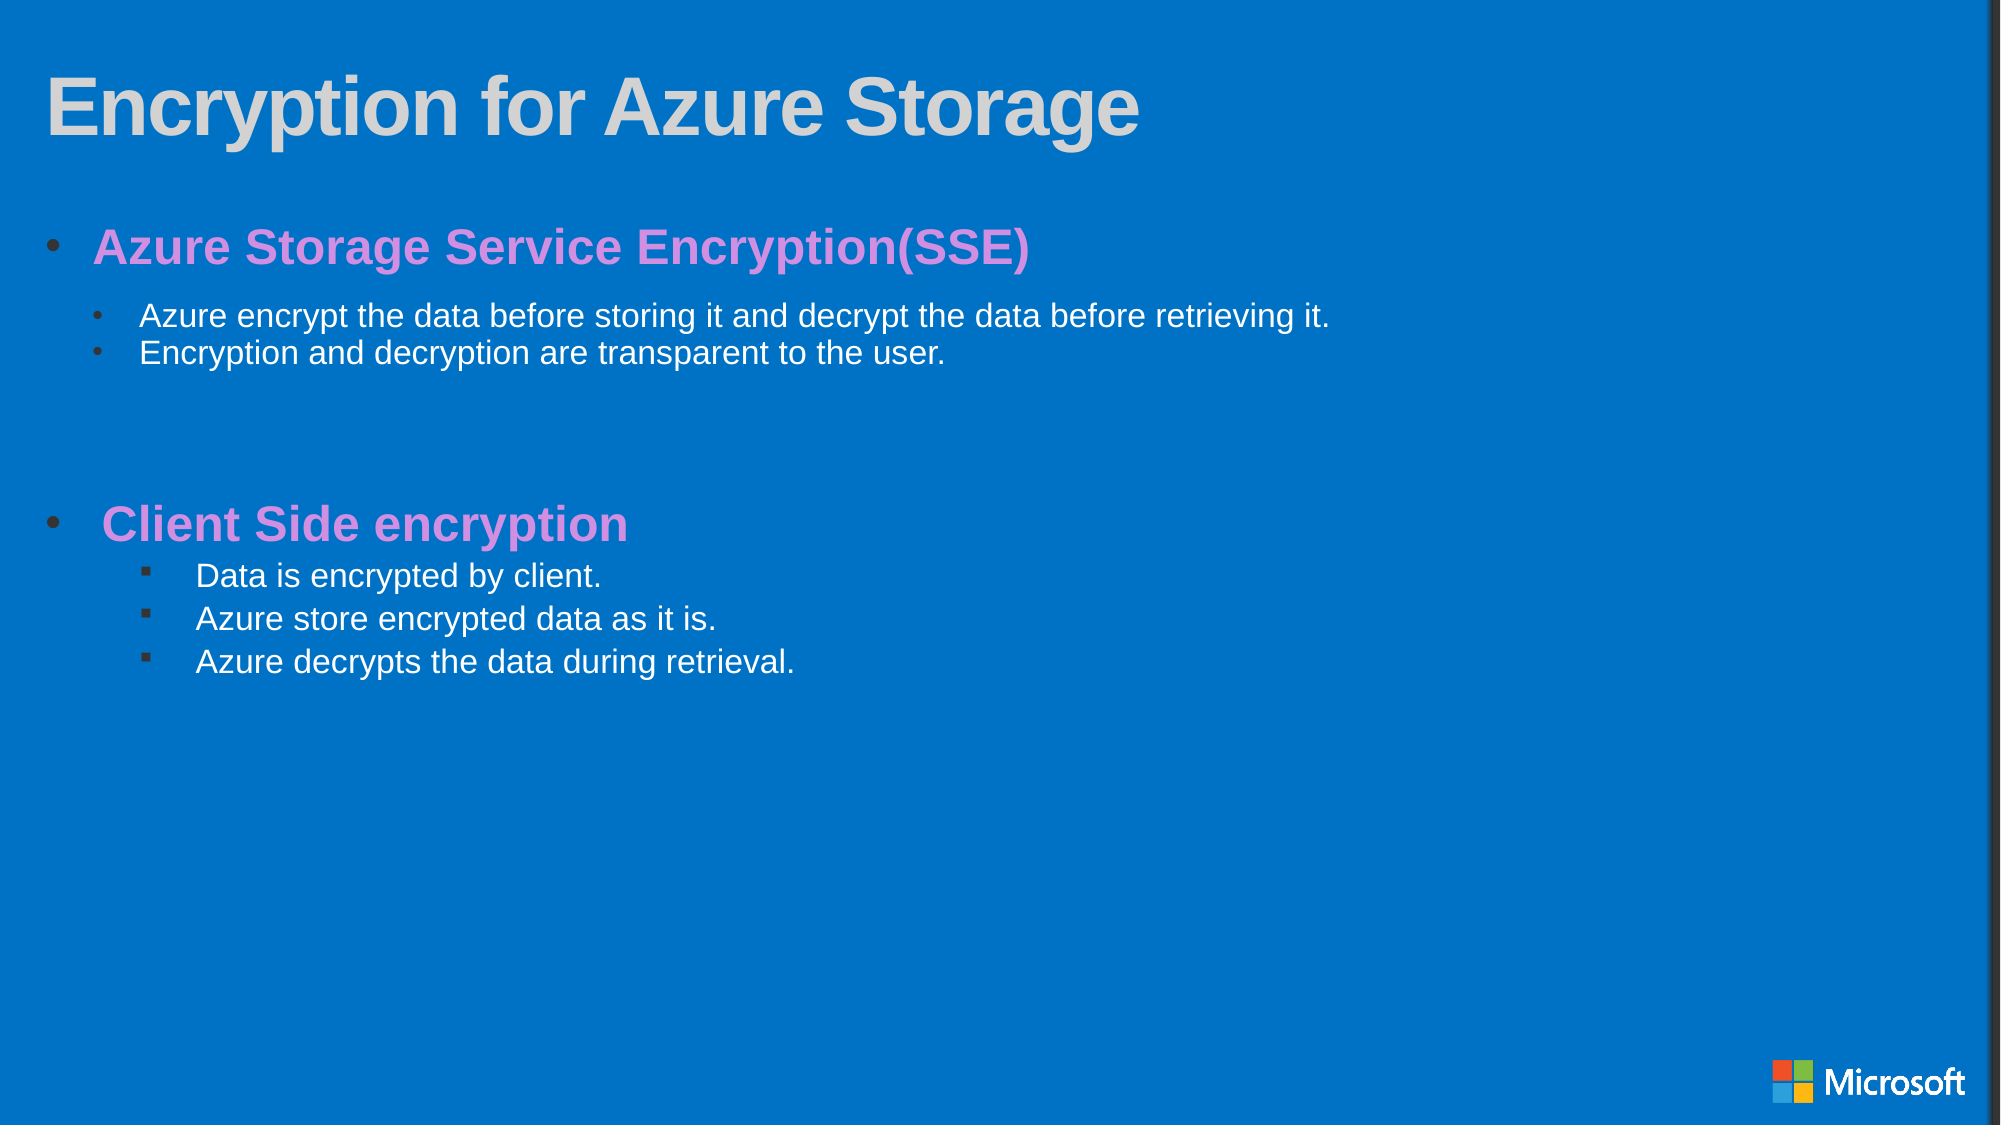

# Encryption for Azure Storage
Azure Storage Service Encryption(SSE)

Azure encrypt the data before storing it and decrypt the data before retrieving it.
Encryption and decryption are transparent to the user.

Client Side encryption
Data is encrypted by client.
Azure store encrypted data as it is.
Azure decrypts the data during retrieval.